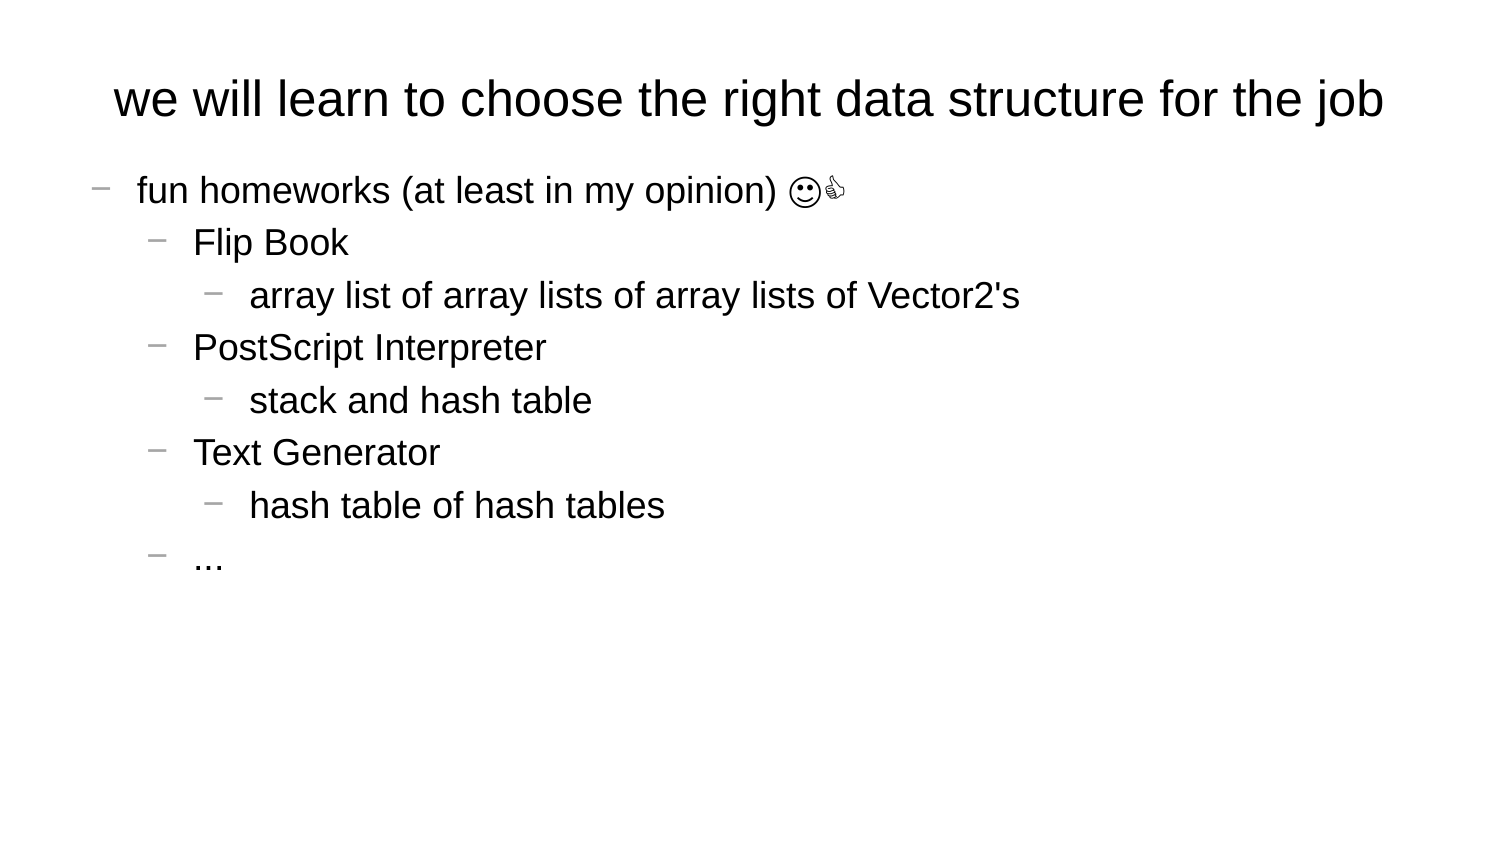

# we will learn to choose the right data structure for the job
fun homeworks (at least in my opinion) 🙂👍
Flip Book
array list of array lists of array lists of Vector2's
PostScript Interpreter
stack and hash table
Text Generator
hash table of hash tables
...